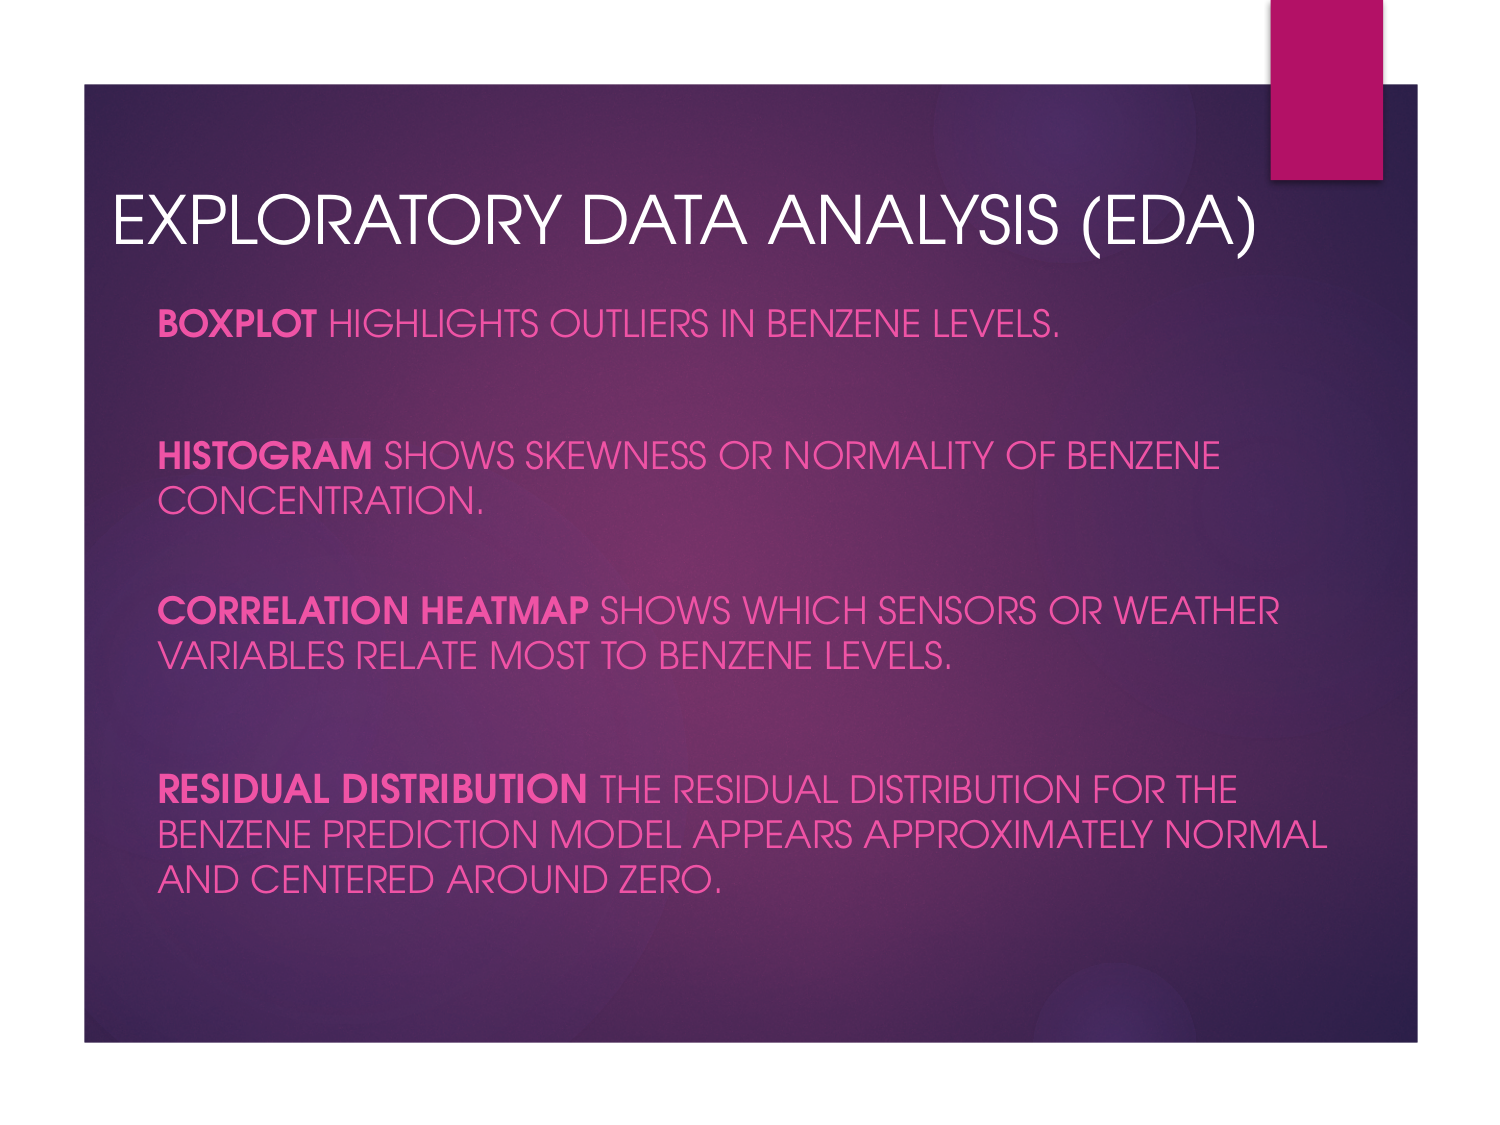

# EXPLORATORY DATA ANALYSIS (EDA)
Boxplot highlights outliers in benzene levels.

Histogram shows skewness or normality of benzene concentration.
Correlation heatmap shows which sensors or weather variables relate most to benzene levels.

RESIDUAL DISTRIBUTION The residual distribution for the benzene prediction model appears approximately normal and centered around zero.